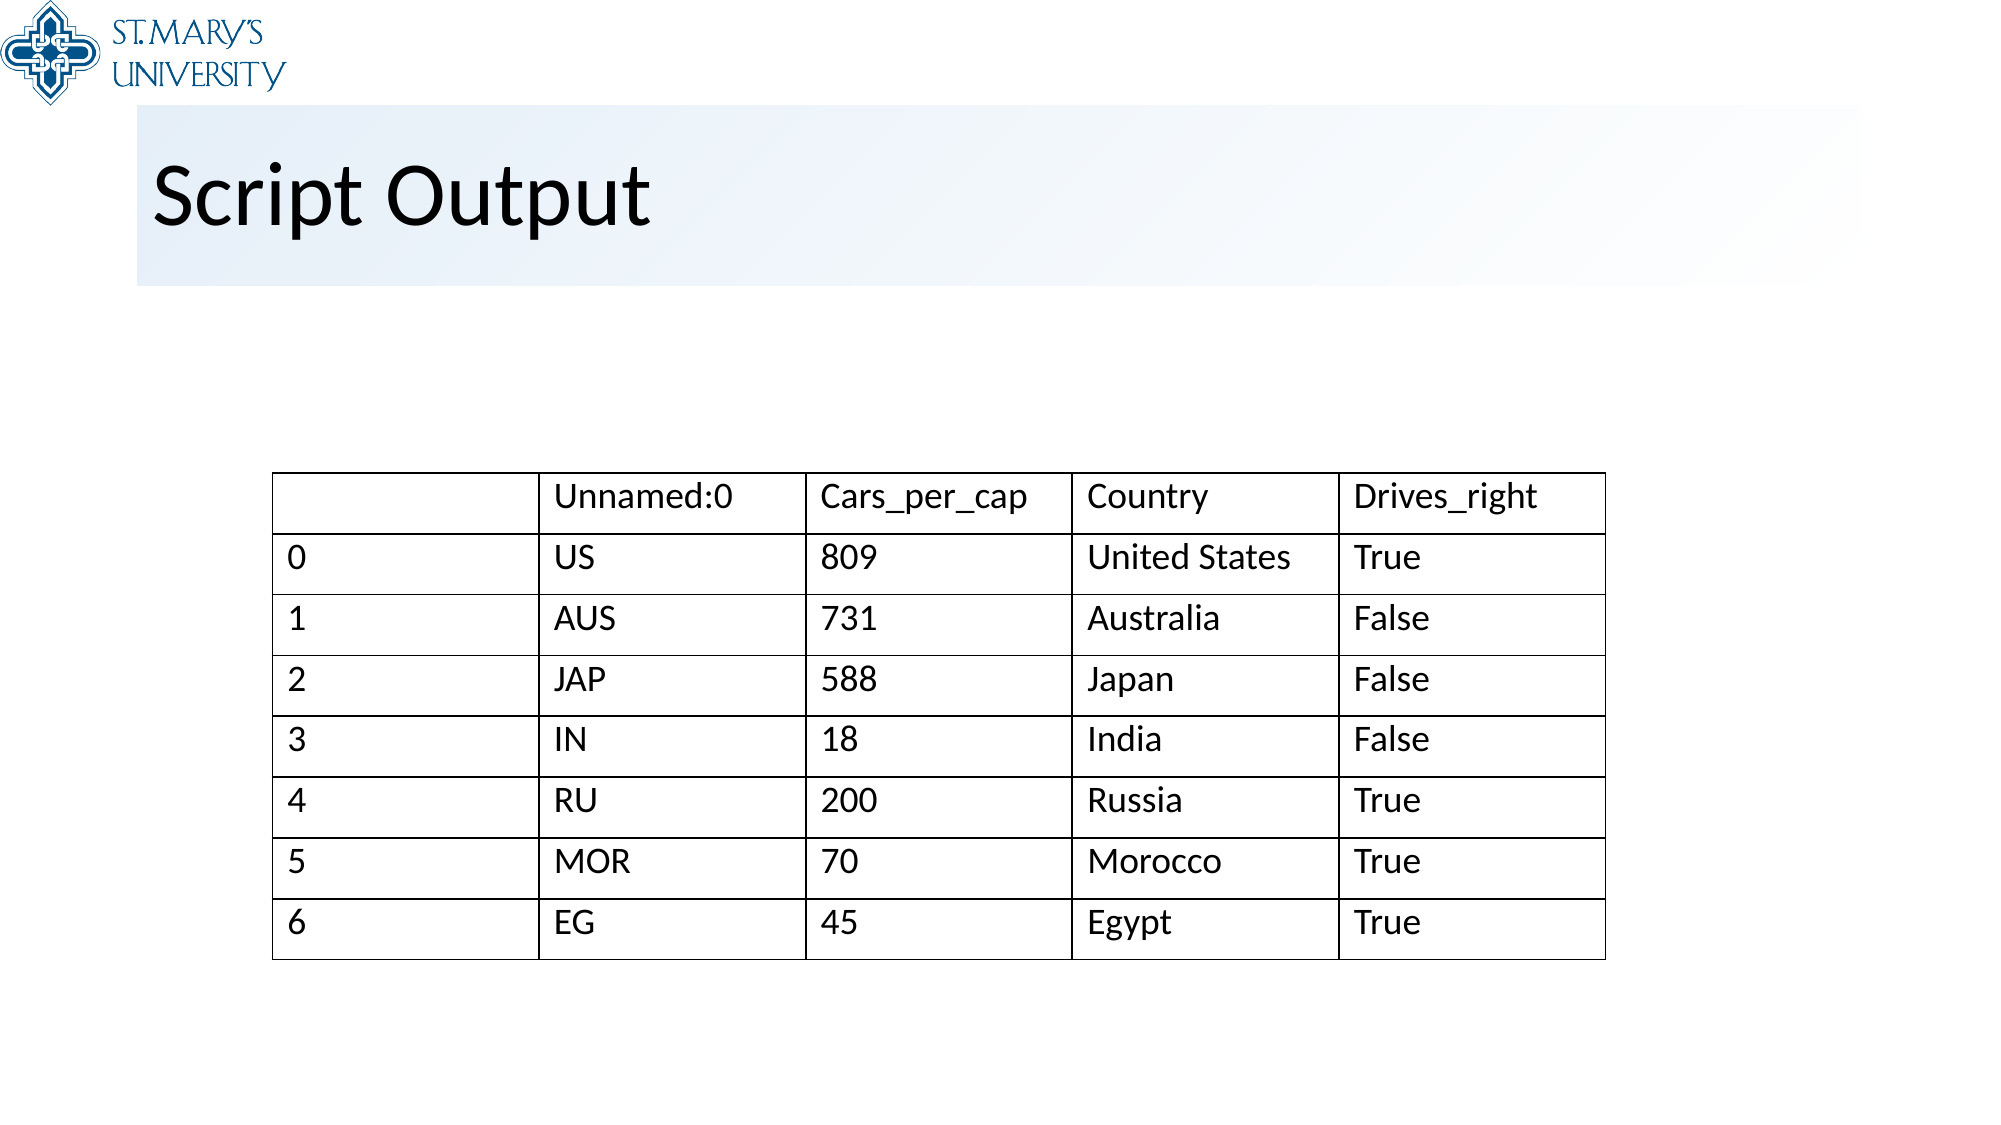

# Script Output

|  | Unnamed:0 | Cars\_per\_cap | Country | Drives\_right |
| --- | --- | --- | --- | --- |
| 0 | US | 809 | United States | True |
| 1 | AUS | 731 | Australia | False |
| 2 | JAP | 588 | Japan | False |
| 3 | IN | 18 | India | False |
| 4 | RU | 200 | Russia | True |
| 5 | MOR | 70 | Morocco | True |
| 6 | EG | 45 | Egypt | True |